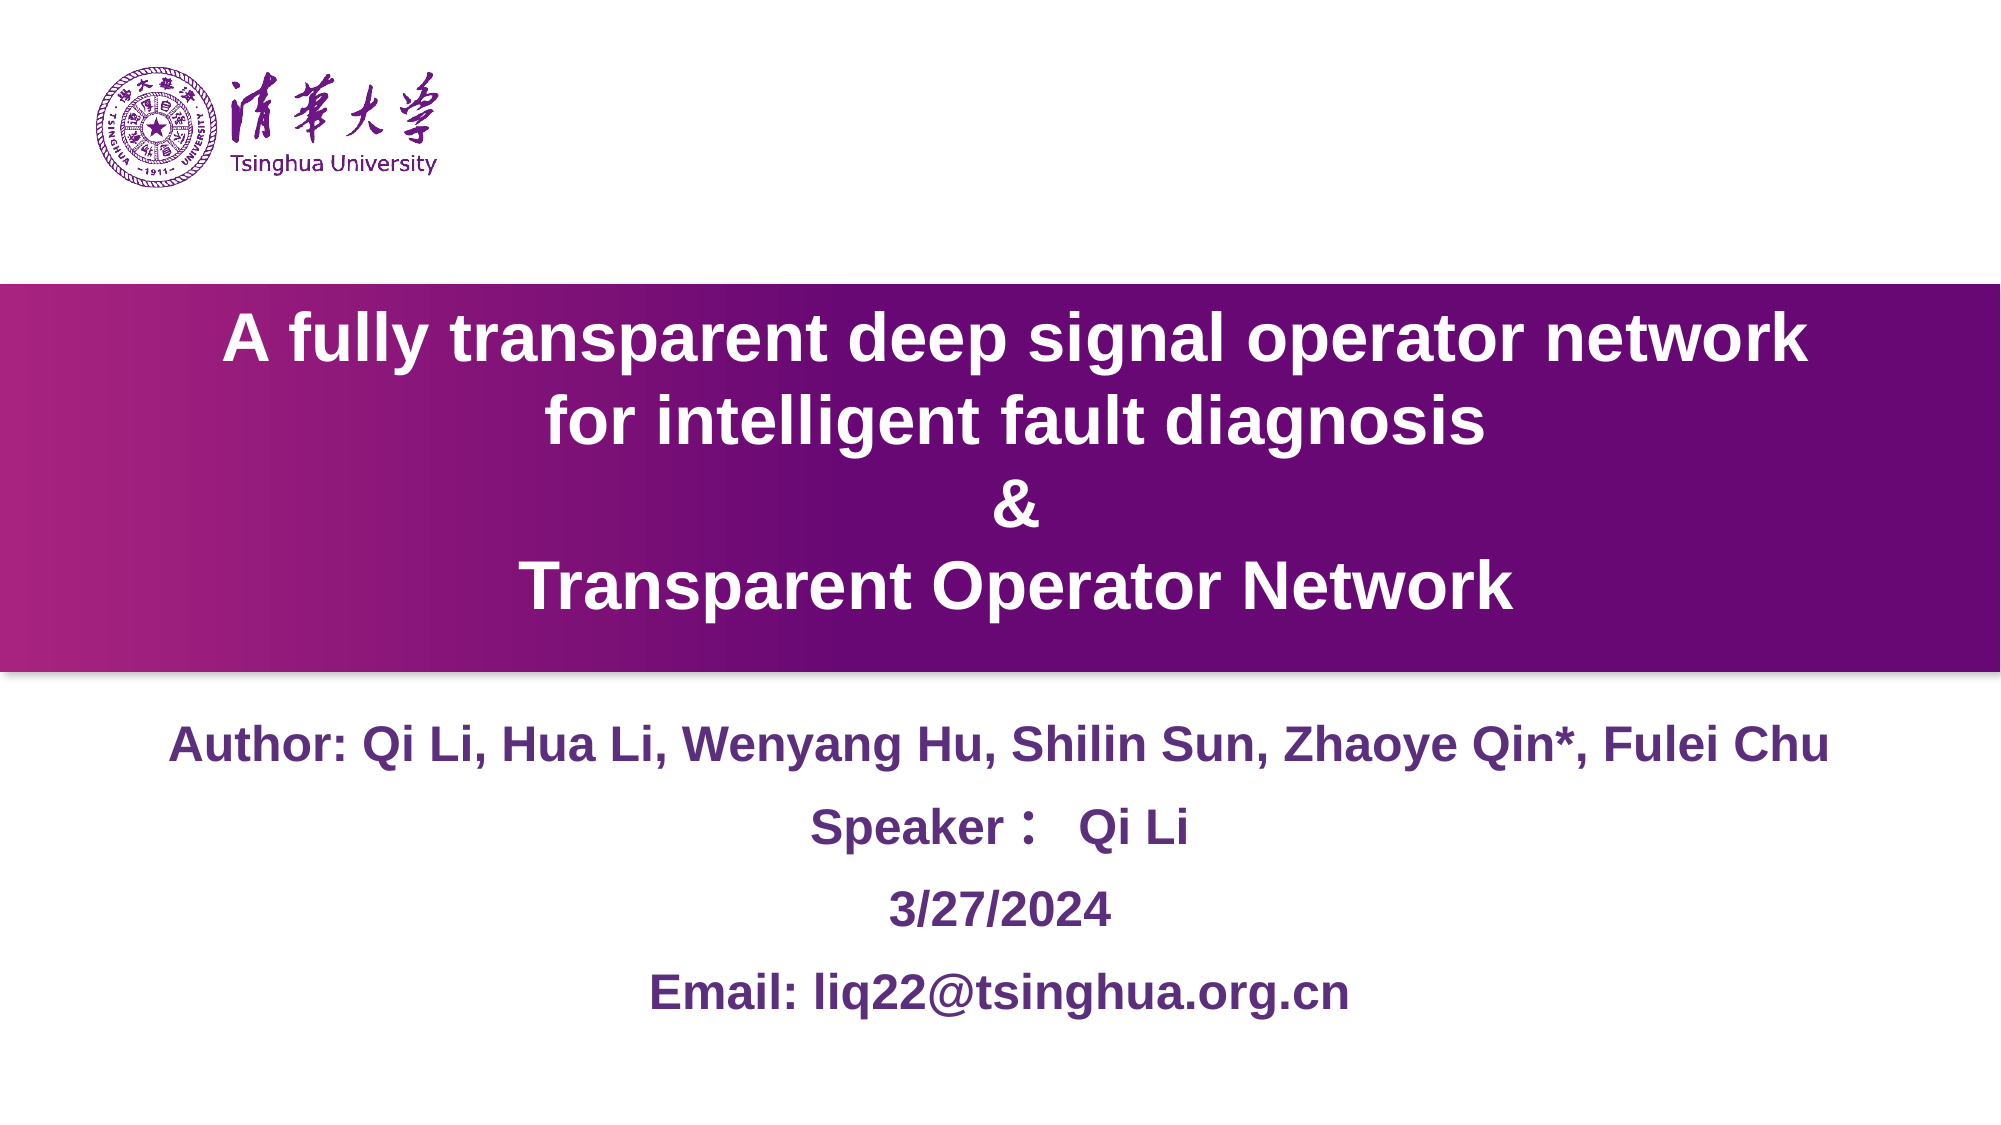

# A fully transparent deep signal operator network for intelligent fault diagnosis & Transparent Operator Network
Author: Qi Li, Hua Li, Wenyang Hu, Shilin Sun, Zhaoye Qin*, Fulei Chu
Speaker：Qi Li
3/27/2024
Email: liq22@tsinghua.org.cn